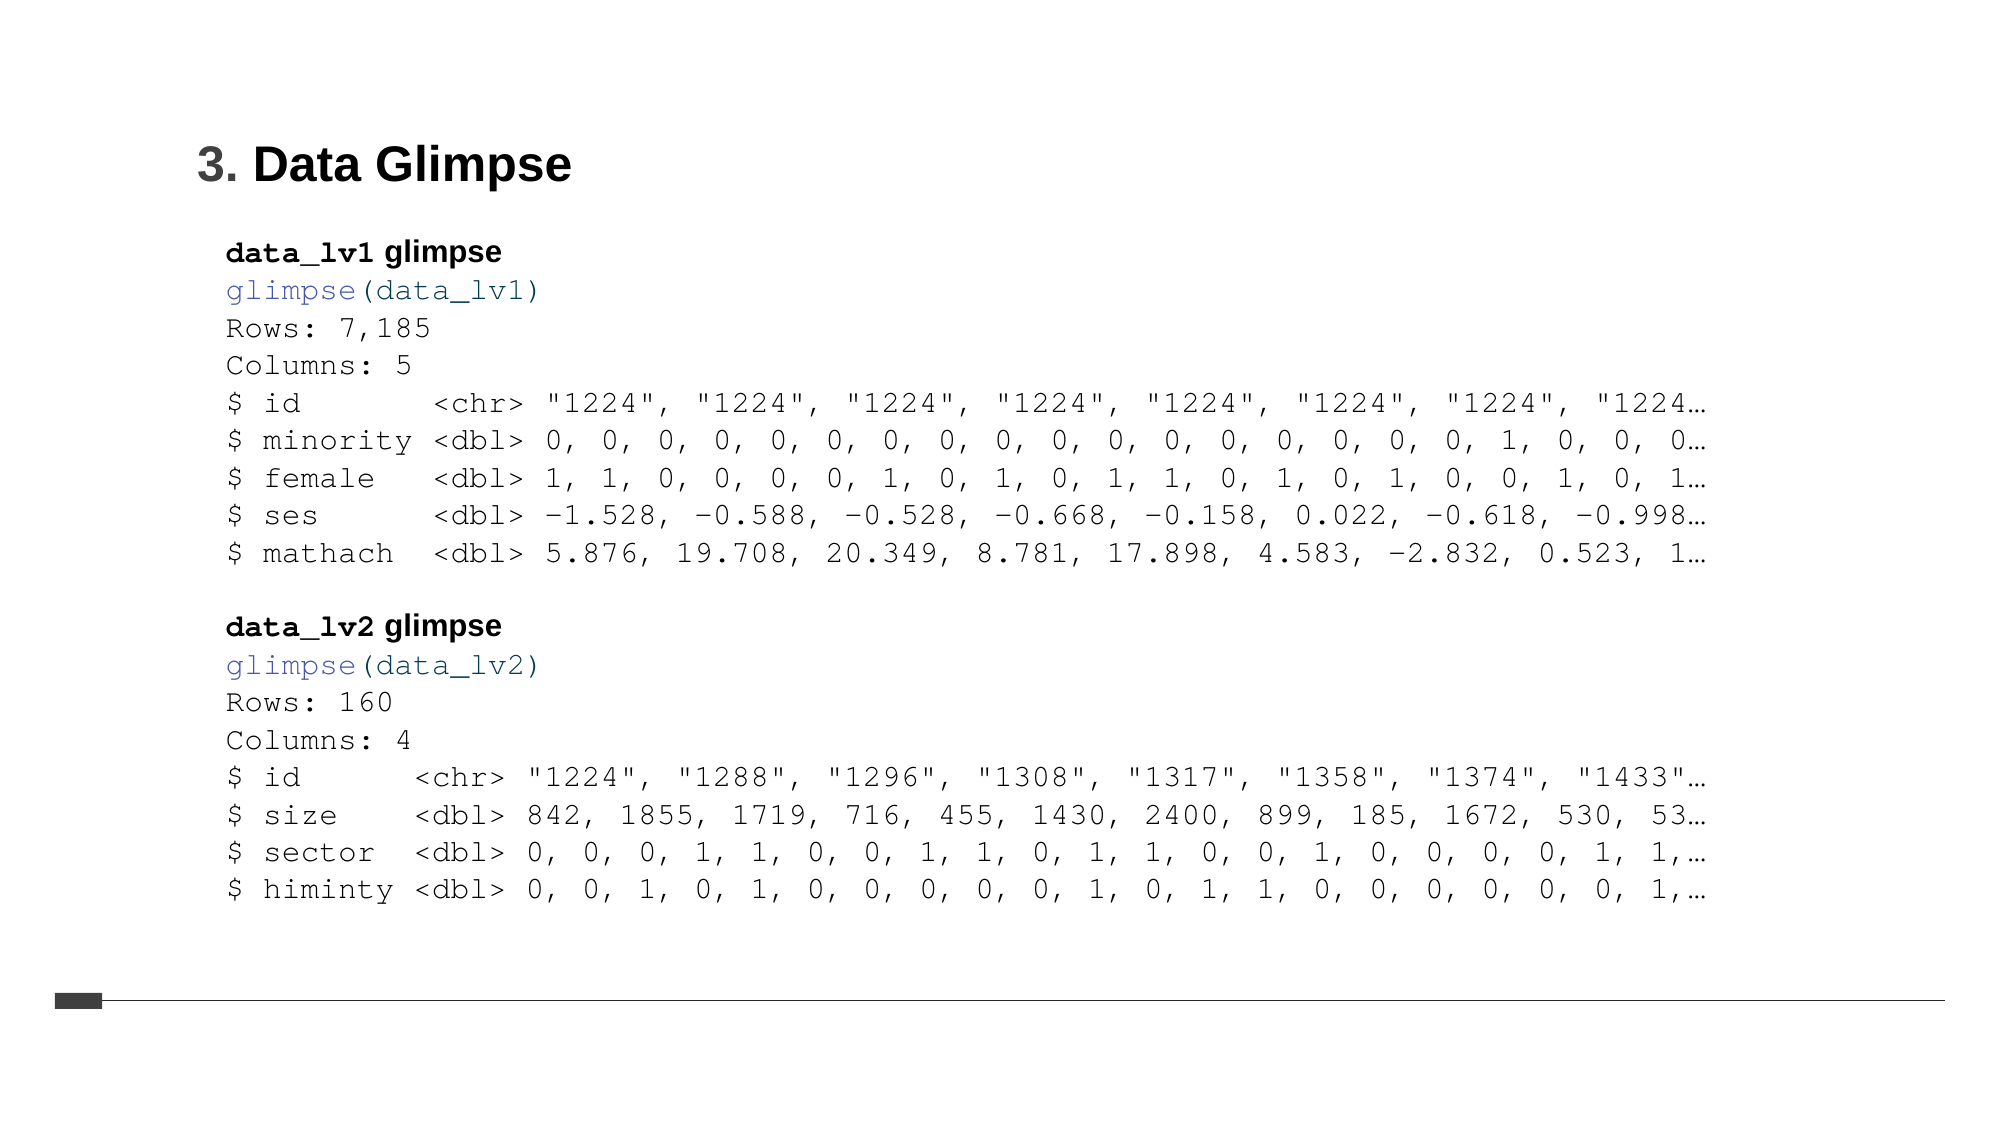

3. Data Glimpse
data_lv1 glimpse
glimpse(data_lv1)
Rows: 7,185
Columns: 5
$ id       <chr> "1224", "1224", "1224", "1224", "1224", "1224", "1224", "1224…
$ minority <dbl> 0, 0, 0, 0, 0, 0, 0, 0, 0, 0, 0, 0, 0, 0, 0, 0, 0, 1, 0, 0, 0…
$ female   <dbl> 1, 1, 0, 0, 0, 0, 1, 0, 1, 0, 1, 1, 0, 1, 0, 1, 0, 0, 1, 0, 1…
$ ses      <dbl> -1.528, -0.588, -0.528, -0.668, -0.158, 0.022, -0.618, -0.998…
$ mathach  <dbl> 5.876, 19.708, 20.349, 8.781, 17.898, 4.583, -2.832, 0.523, 1…

data_lv2 glimpse
glimpse(data_lv2)
Rows: 160
Columns: 4
$ id      <chr> "1224", "1288", "1296", "1308", "1317", "1358", "1374", "1433"…
$ size    <dbl> 842, 1855, 1719, 716, 455, 1430, 2400, 899, 185, 1672, 530, 53…
$ sector  <dbl> 0, 0, 0, 1, 1, 0, 0, 1, 1, 0, 1, 1, 0, 0, 1, 0, 0, 0, 0, 1, 1,…
$ himinty <dbl> 0, 0, 1, 0, 1, 0, 0, 0, 0, 0, 1, 0, 1, 1, 0, 0, 0, 0, 0, 0, 1,…